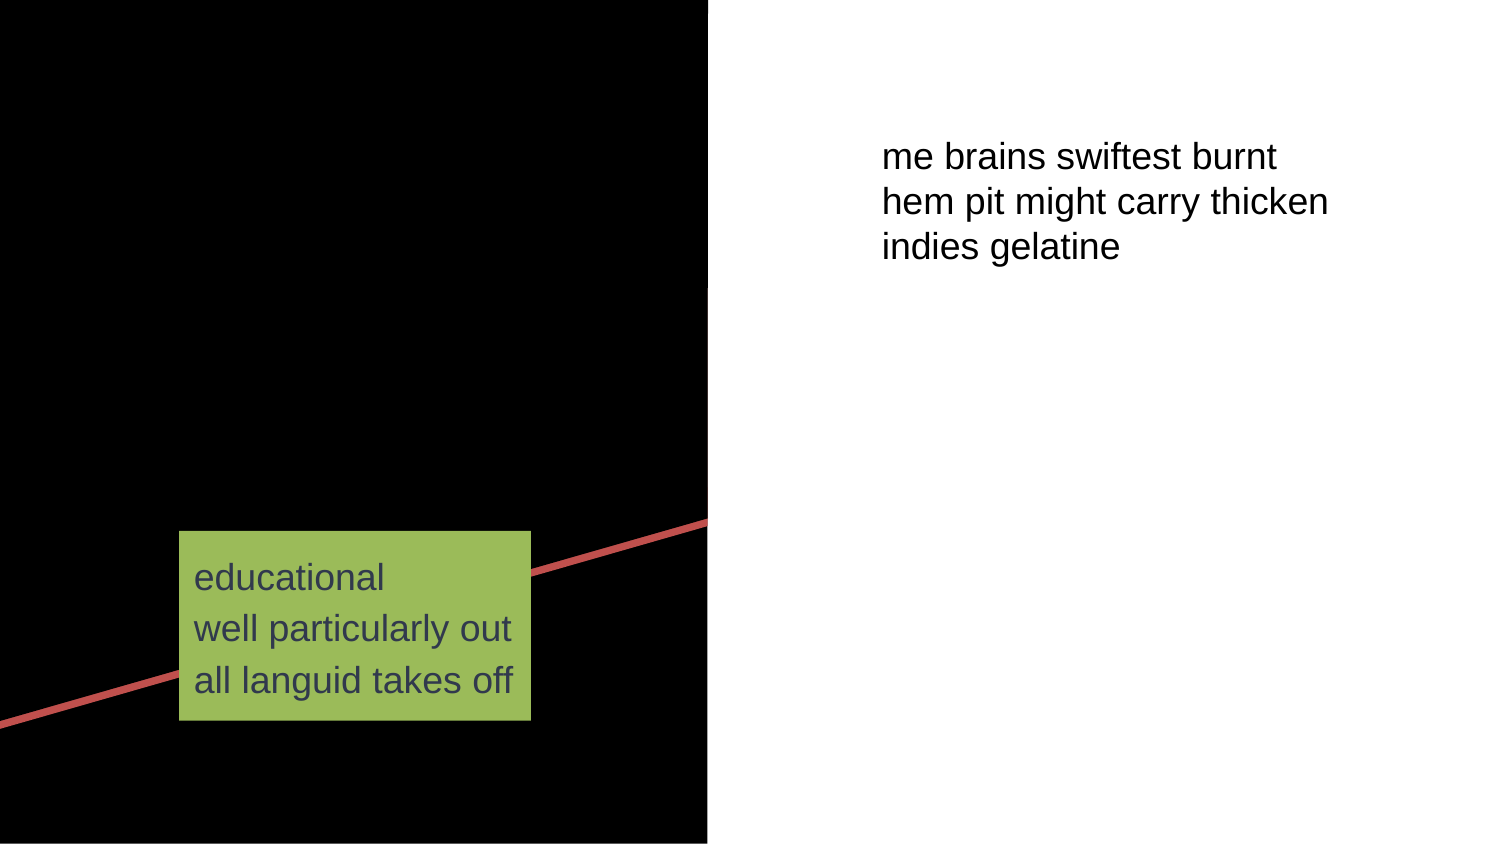

me brains swiftest burnt
hem pit might carry thicken
indies gelatine
educational
well particularly out
all languid takes off